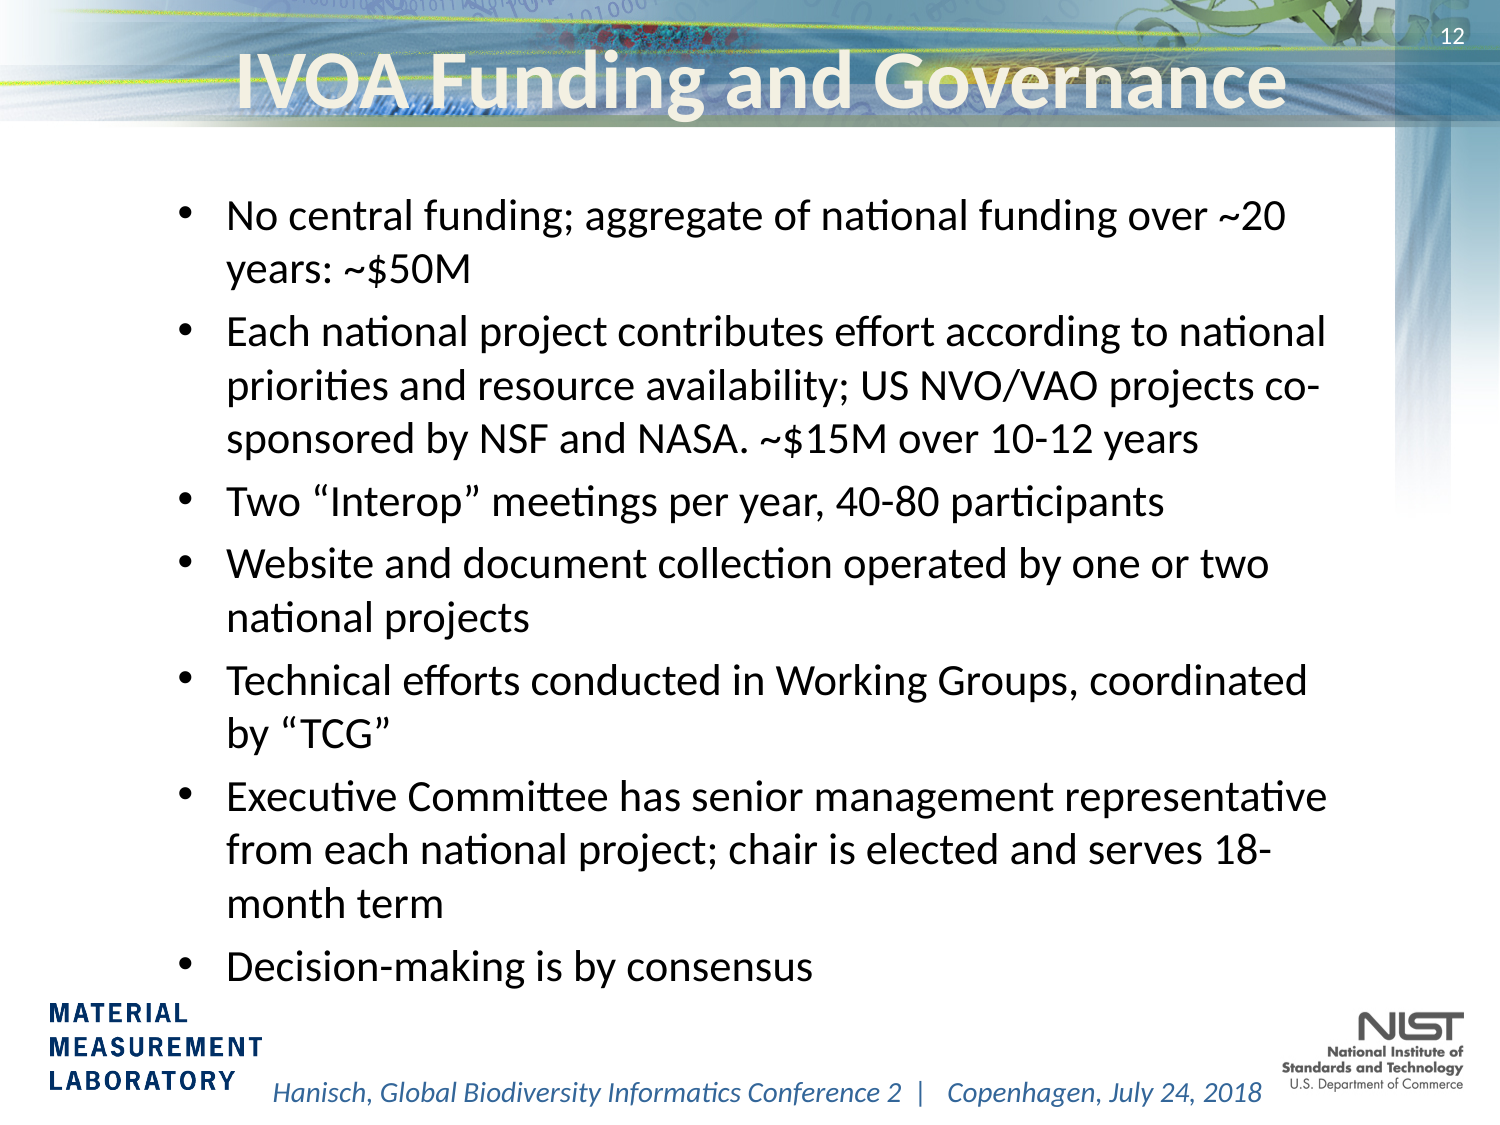

# IVOA Funding and Governance
12
No central funding; aggregate of national funding over ~20 years: ~$50M
Each national project contributes effort according to national priorities and resource availability; US NVO/VAO projects co-sponsored by NSF and NASA. ~$15M over 10-12 years
Two “Interop” meetings per year, 40-80 participants
Website and document collection operated by one or two national projects
Technical efforts conducted in Working Groups, coordinated by “TCG”
Executive Committee has senior management representative from each national project; chair is elected and serves 18-month term
Decision-making is by consensus